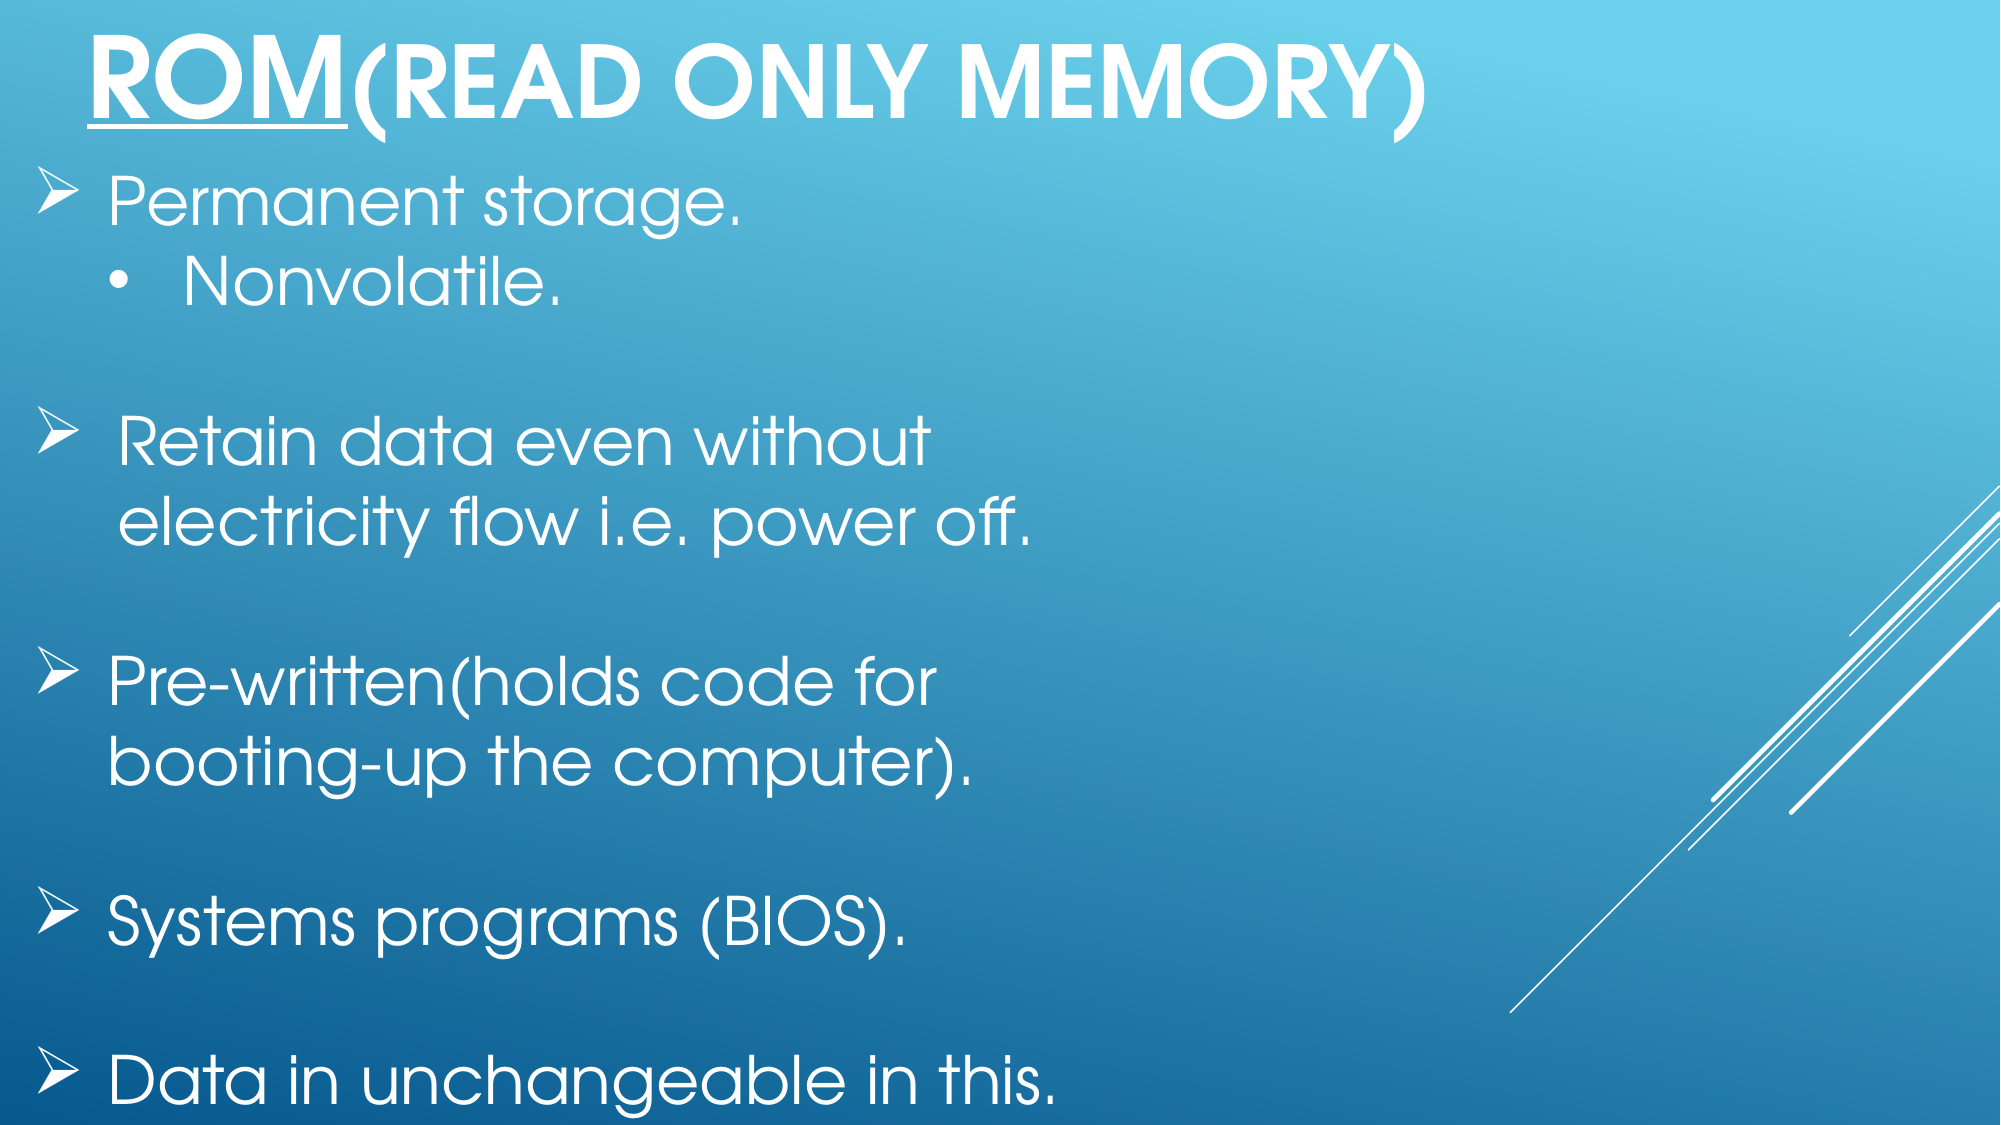

ROM(READ ONLY MEMORY)
Permanent storage.
Nonvolatile.

Retain data even without electricity flow i.e. power off.

Pre-written(holds code for booting-up the computer).

Systems programs (BIOS).

Data in unchangeable in this.